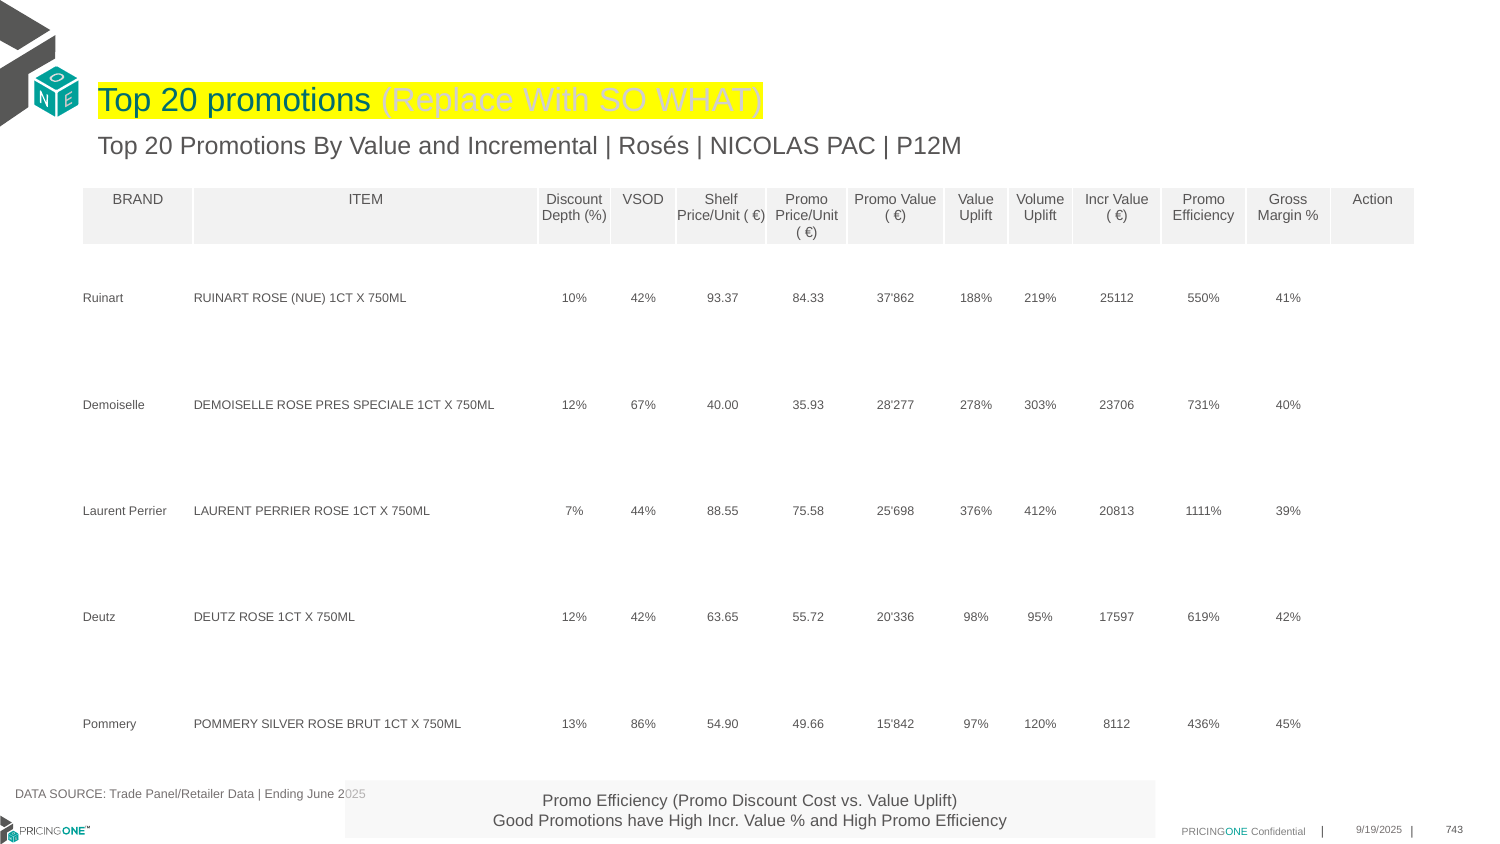

# Top 20 promotions (Replace With SO WHAT)
Top 20 Promotions By Value and Incremental | Rosés | NICOLAS PAC | P12M
| BRAND | ITEM | Discount Depth (%) | VSOD | Shelf Price/Unit ( €) | Promo Price/Unit ( €) | Promo Value ( €) | Value Uplift | Volume Uplift | Incr Value ( €) | Promo Efficiency | Gross Margin % | Action |
| --- | --- | --- | --- | --- | --- | --- | --- | --- | --- | --- | --- | --- |
| Ruinart | RUINART ROSE (NUE) 1CT X 750ML | 10% | 42% | 93.37 | 84.33 | 37'862 | 188% | 219% | 25112 | 550% | 41% |  |
| Demoiselle | DEMOISELLE ROSE PRES SPECIALE 1CT X 750ML | 12% | 67% | 40.00 | 35.93 | 28'277 | 278% | 303% | 23706 | 731% | 40% |  |
| Laurent Perrier | LAURENT PERRIER ROSE 1CT X 750ML | 7% | 44% | 88.55 | 75.58 | 25'698 | 376% | 412% | 20813 | 1111% | 39% |  |
| Deutz | DEUTZ ROSE 1CT X 750ML | 12% | 42% | 63.65 | 55.72 | 20'336 | 98% | 95% | 17597 | 619% | 42% |  |
| Pommery | POMMERY SILVER ROSE BRUT 1CT X 750ML | 13% | 86% | 54.90 | 49.66 | 15'842 | 97% | 120% | 8112 | 436% | 45% |  |
DATA SOURCE: Trade Panel/Retailer Data | Ending June 2025
Promo Efficiency (Promo Discount Cost vs. Value Uplift)
Good Promotions have High Incr. Value % and High Promo Efficiency

9/19/2025
743